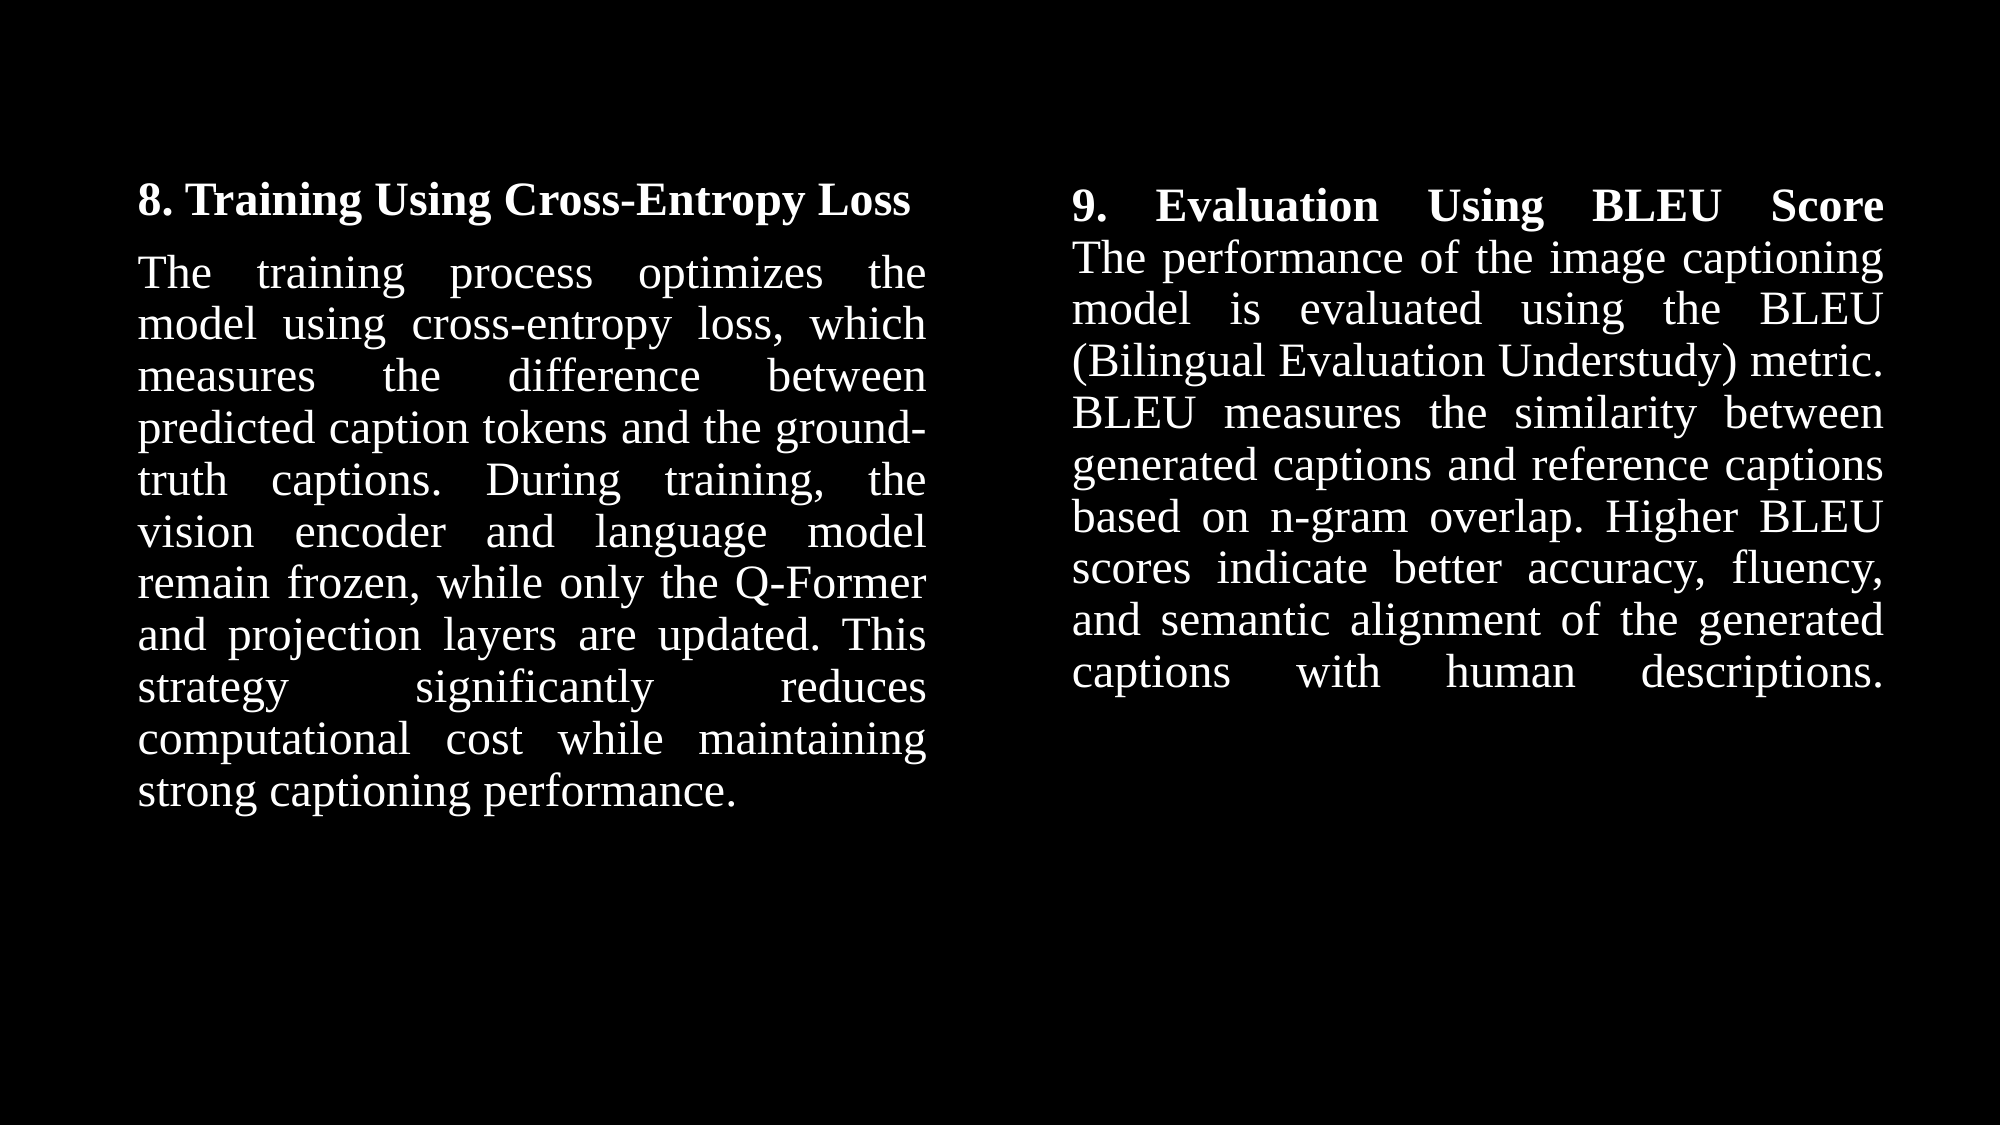

# 9. Evaluation Using BLEU Score The performance of the image captioning model is evaluated using the BLEU (Bilingual Evaluation Understudy) metric. BLEU measures the similarity between generated captions and reference captions based on n-gram overlap. Higher BLEU scores indicate better accuracy, fluency, and semantic alignment of the generated captions with human descriptions.
8. Training Using Cross-Entropy Loss
The training process optimizes the model using cross-entropy loss, which measures the difference between predicted caption tokens and the ground-truth captions. During training, the vision encoder and language model remain frozen, while only the Q-Former and projection layers are updated. This strategy significantly reduces computational cost while maintaining strong captioning performance.